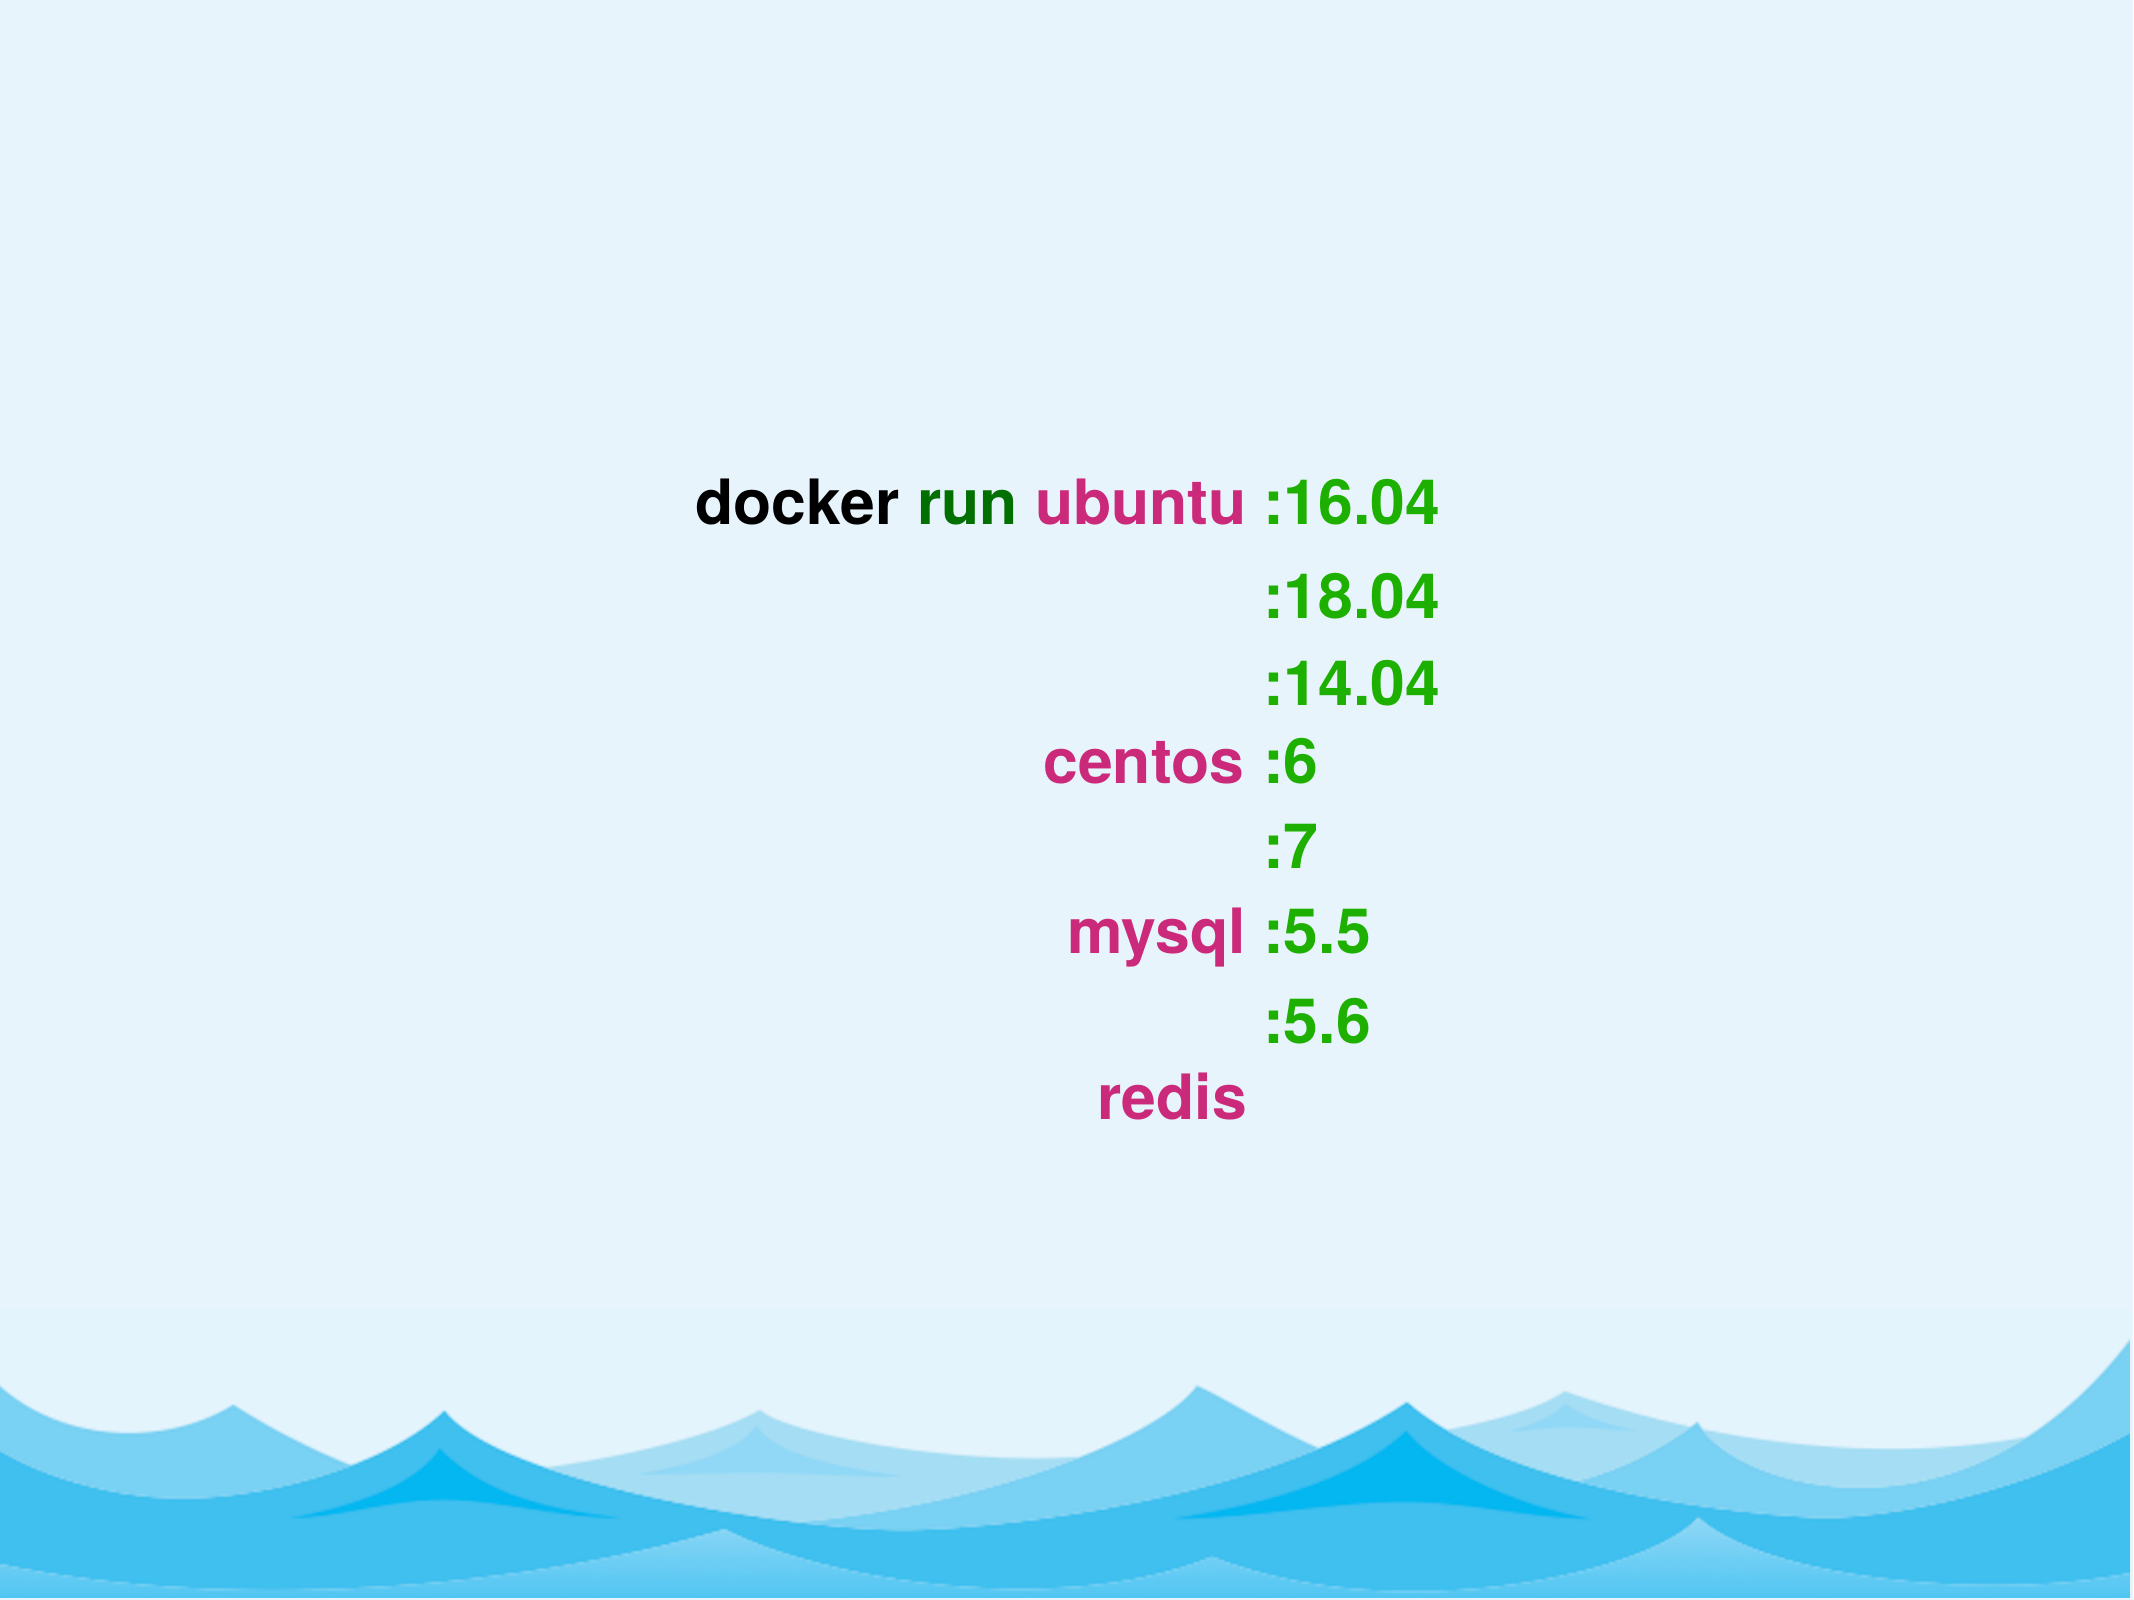

docker run
ubuntu
:16.04
:18.04
:14.04
centos
:6
:7
mysql
:5.5
:5.6
redis
nginx
nginx